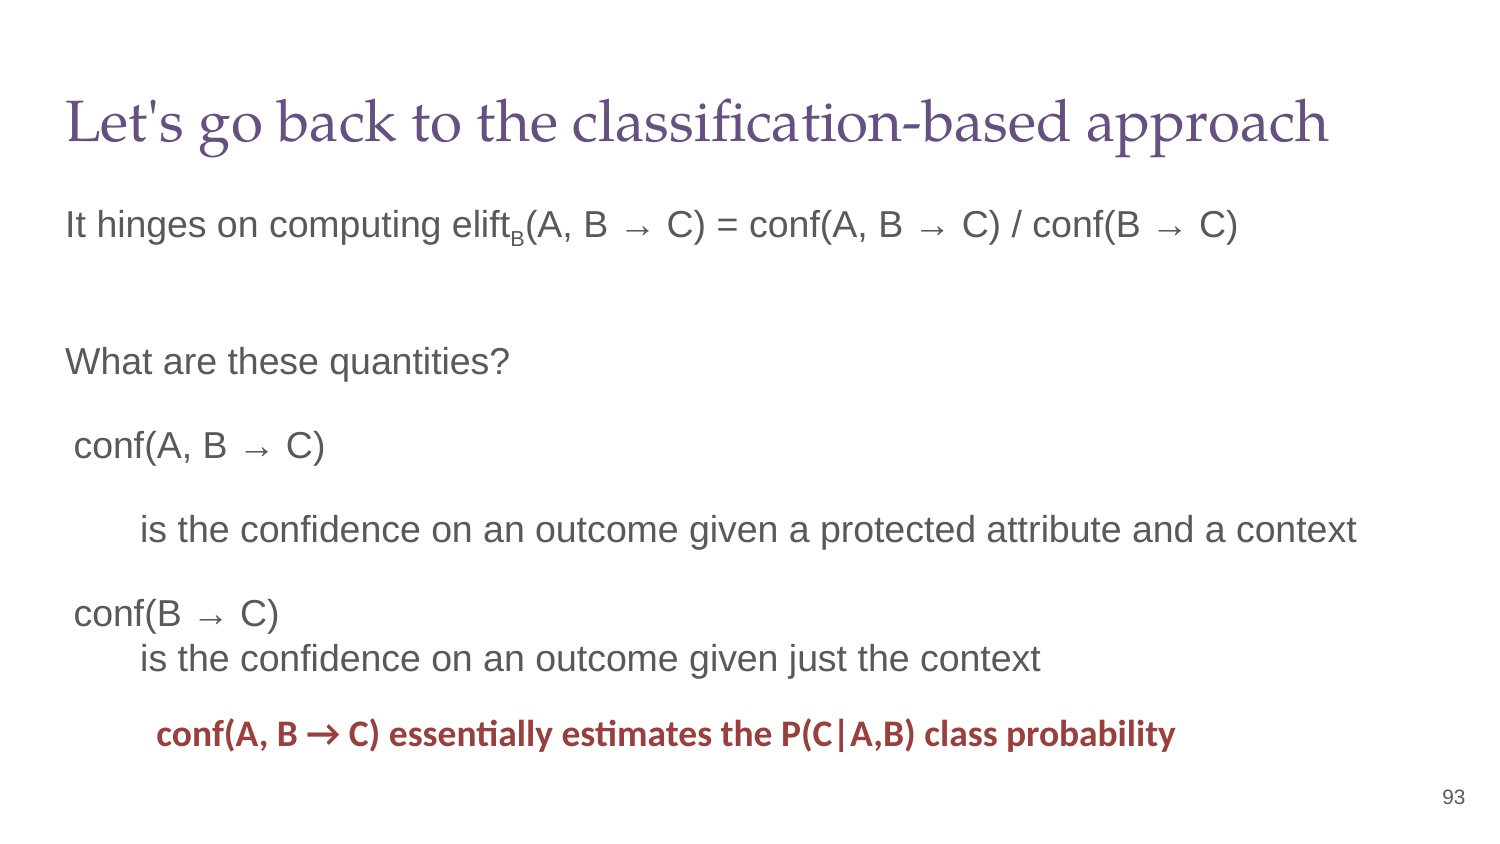

# Let's go back to the classification-based approach
It hinges on computing eliftB(A, B → C) = conf(A, B → C) / conf(B → C)

What are these quantities?  conf(A, B → C)
is the confidence on an outcome given a protected attribute and a context  conf(B → C)
is the confidence on an outcome given just the context
conf(A, B → C) essentially estimates the P(C|A,B) class probability
93